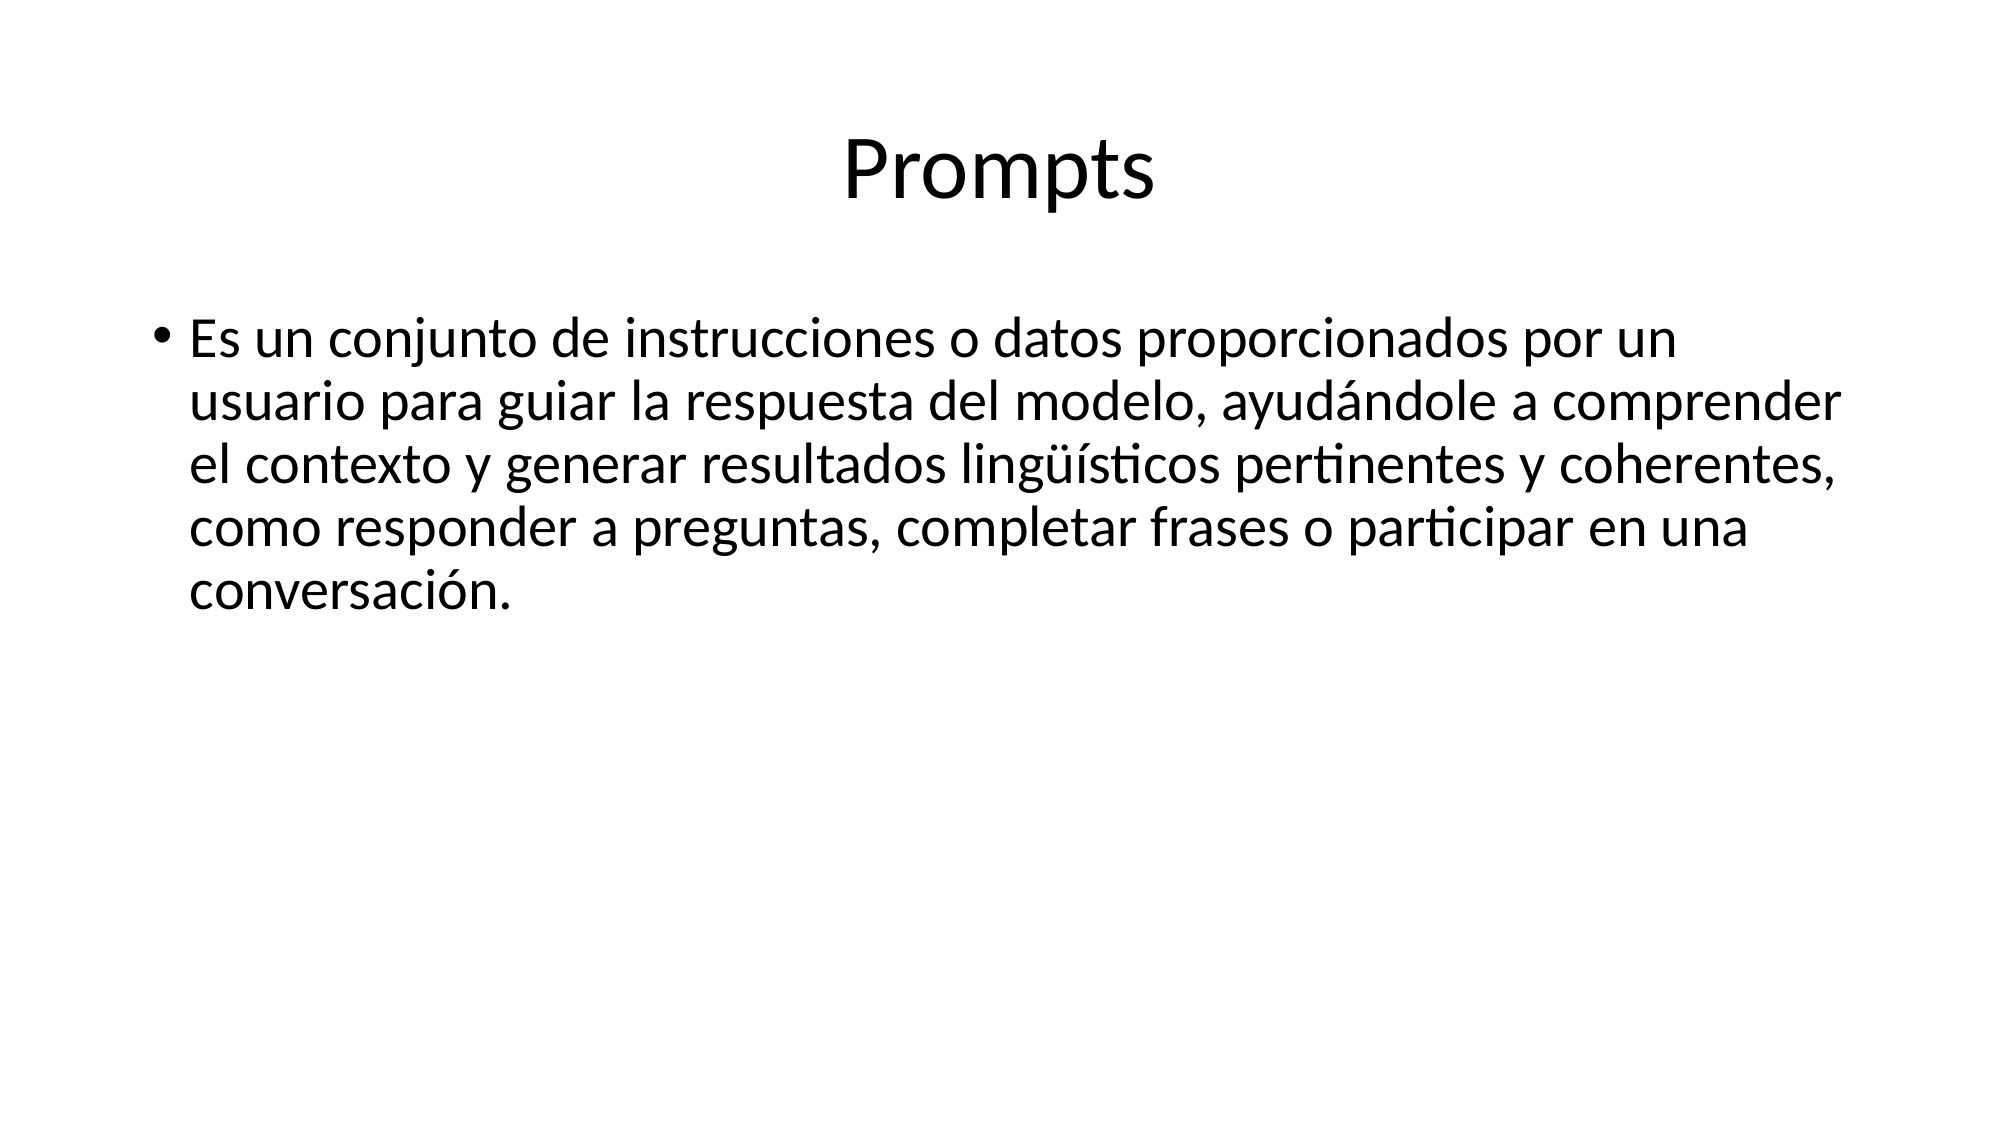

# Prompts
Es un conjunto de instrucciones o datos proporcionados por un usuario para guiar la respuesta del modelo, ayudándole a comprender el contexto y generar resultados lingüísticos pertinentes y coherentes, como responder a preguntas, completar frases o participar en una conversación.